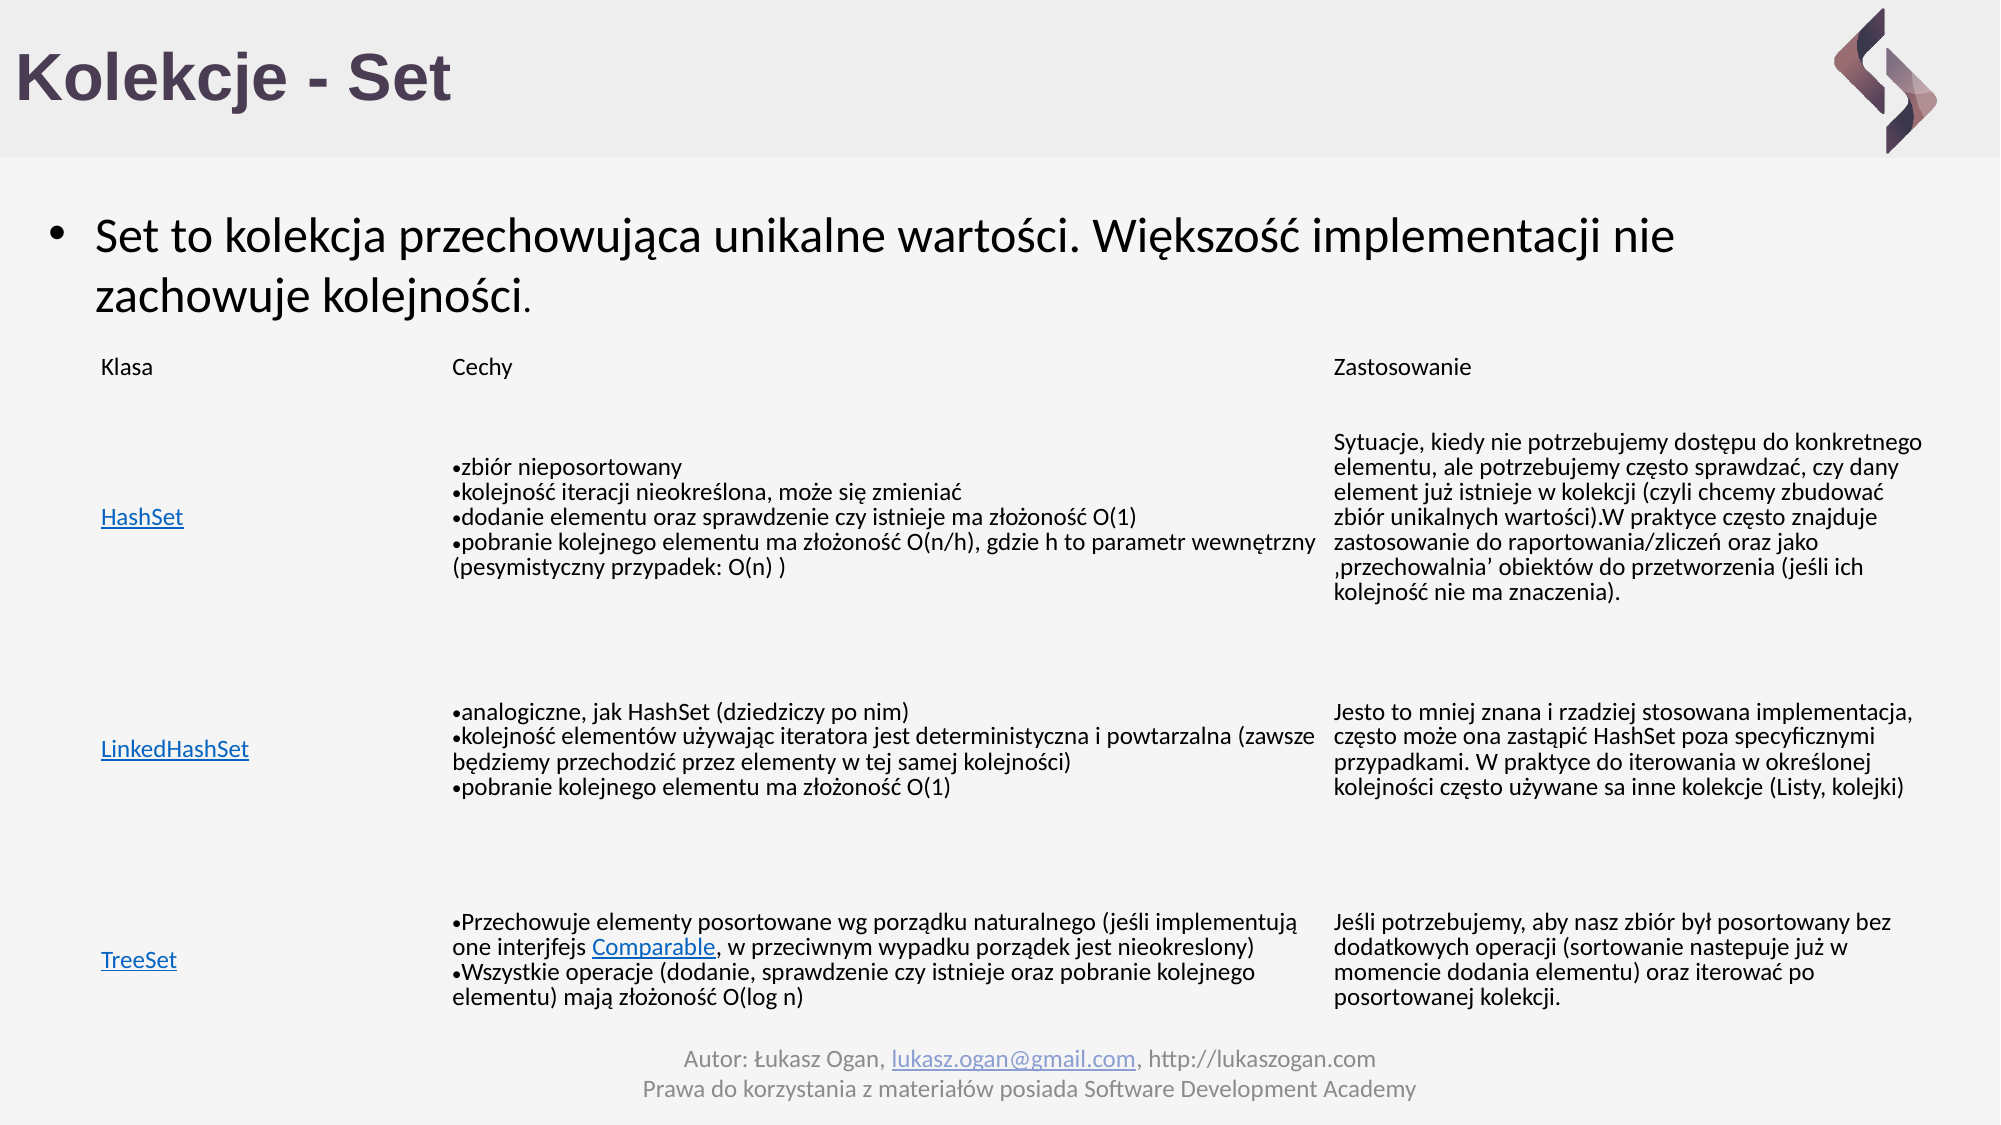

# Kolekcje - Set
Set to kolekcja przechowująca unikalne wartości. Większość implementacji nie zachowuje kolejności.
| Klasa | Cechy | Zastosowanie |
| --- | --- | --- |
| HashSet | zbiór nieposortowany kolejność iteracji nieokreślona, może się zmieniać dodanie elementu oraz sprawdzenie czy istnieje ma złożoność O(1) pobranie kolejnego elementu ma złożoność O(n/h), gdzie h to parametr wewnętrzny (pesymistyczny przypadek: O(n) ) | Sytuacje, kiedy nie potrzebujemy dostępu do konkretnego elementu, ale potrzebujemy często sprawdzać, czy dany element już istnieje w kolekcji (czyli chcemy zbudować zbiór unikalnych wartości).W praktyce często znajduje zastosowanie do raportowania/zliczeń oraz jako ‚przechowalnia’ obiektów do przetworzenia (jeśli ich kolejność nie ma znaczenia). |
| LinkedHashSet | analogiczne, jak HashSet (dziedziczy po nim) kolejność elementów używając iteratora jest deterministyczna i powtarzalna (zawsze będziemy przechodzić przez elementy w tej samej kolejności) pobranie kolejnego elementu ma złożoność O(1) | Jesto to mniej znana i rzadziej stosowana implementacja, często może ona zastąpić HashSet poza specyficznymi przypadkami. W praktyce do iterowania w określonej kolejności często używane sa inne kolekcje (Listy, kolejki) |
| TreeSet | Przechowuje elementy posortowane wg porządku naturalnego (jeśli implementują one interjfejs Comparable, w przeciwnym wypadku porządek jest nieokreslony) Wszystkie operacje (dodanie, sprawdzenie czy istnieje oraz pobranie kolejnego elementu) mają złożoność O(log n) | Jeśli potrzebujemy, aby nasz zbiór był posortowany bez dodatkowych operacji (sortowanie nastepuje już w momencie dodania elementu) oraz iterować po posortowanej kolekcji. |
Autor: Łukasz Ogan, lukasz.ogan@gmail.com, http://lukaszogan.com
Prawa do korzystania z materiałów posiada Software Development Academy